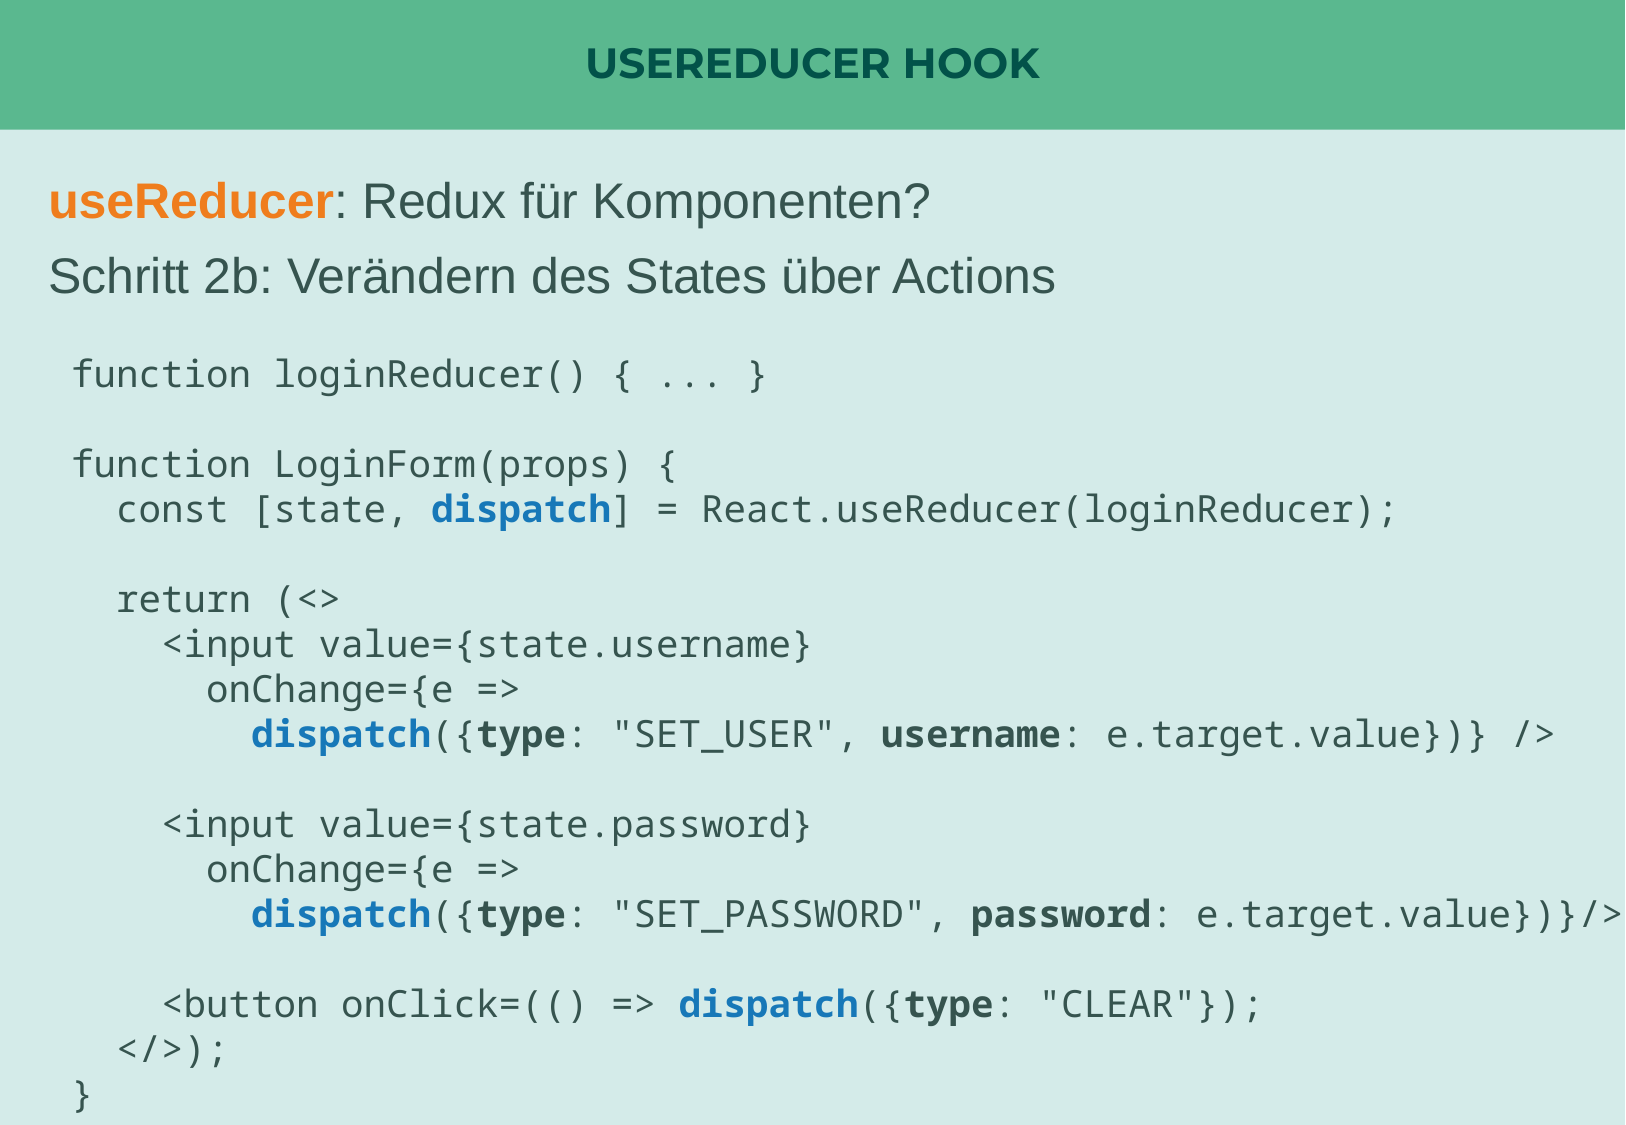

# useReducer Hook
useReducer: Redux für Komponenten?
Schritt 2b: Verändern des States über Actions

function loginReducer() { ... }

function LoginForm(props) {
  const [state, dispatch] = React.useReducer(loginReducer);

  return (<>
    <input value={state.username}
      onChange={e =>
        dispatch({type: "SET_USER", username: e.target.value})} />

    <input value={state.password}
      onChange={e =>
        dispatch({type: "SET_PASSWORD", password: e.target.value})}/>

    <button onClick=(() => dispatch({type: "CLEAR"});
  </>);
}

Beispiel: ChatPage oder Tabs

Beispiel: UserStatsPage für fetch ?